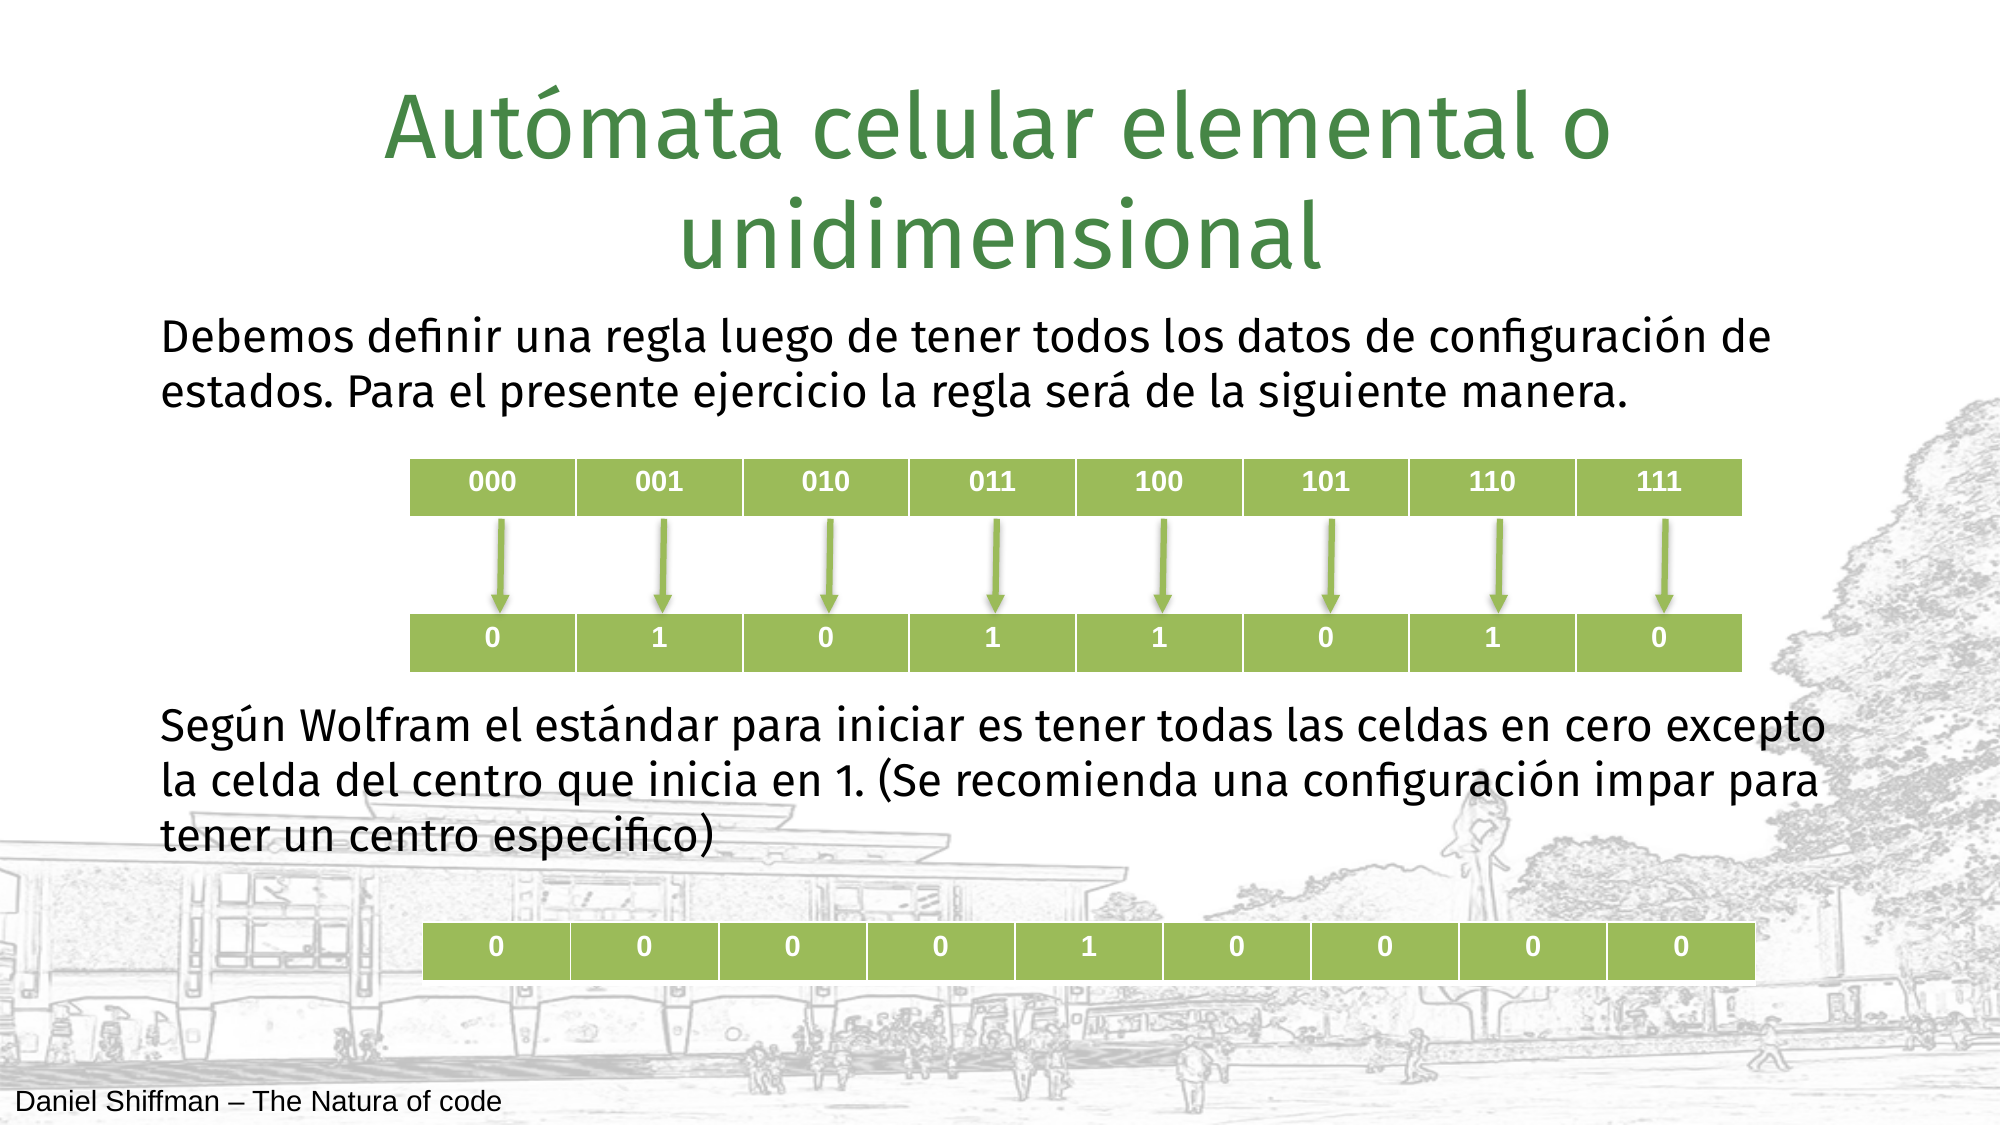

# Autómata celular elemental o unidimensional
Debemos definir una regla luego de tener todos los datos de configuración de estados. Para el presente ejercicio la regla será de la siguiente manera.

Según Wolfram el estándar para iniciar es tener todas las celdas en cero excepto la celda del centro que inicia en 1. (Se recomienda una configuración impar para tener un centro especifico)
| 000 | 001 | 010 | 011 | 100 | 101 | 110 | 111 |
| --- | --- | --- | --- | --- | --- | --- | --- |
| 0 | 1 | 0 | 1 | 1 | 0 | 1 | 0 |
| --- | --- | --- | --- | --- | --- | --- | --- |
| 0 | 0 | 0 | 0 | 1 | 0 | 0 | 0 | 0 |
| --- | --- | --- | --- | --- | --- | --- | --- | --- |
Daniel Shiffman – The Natura of code